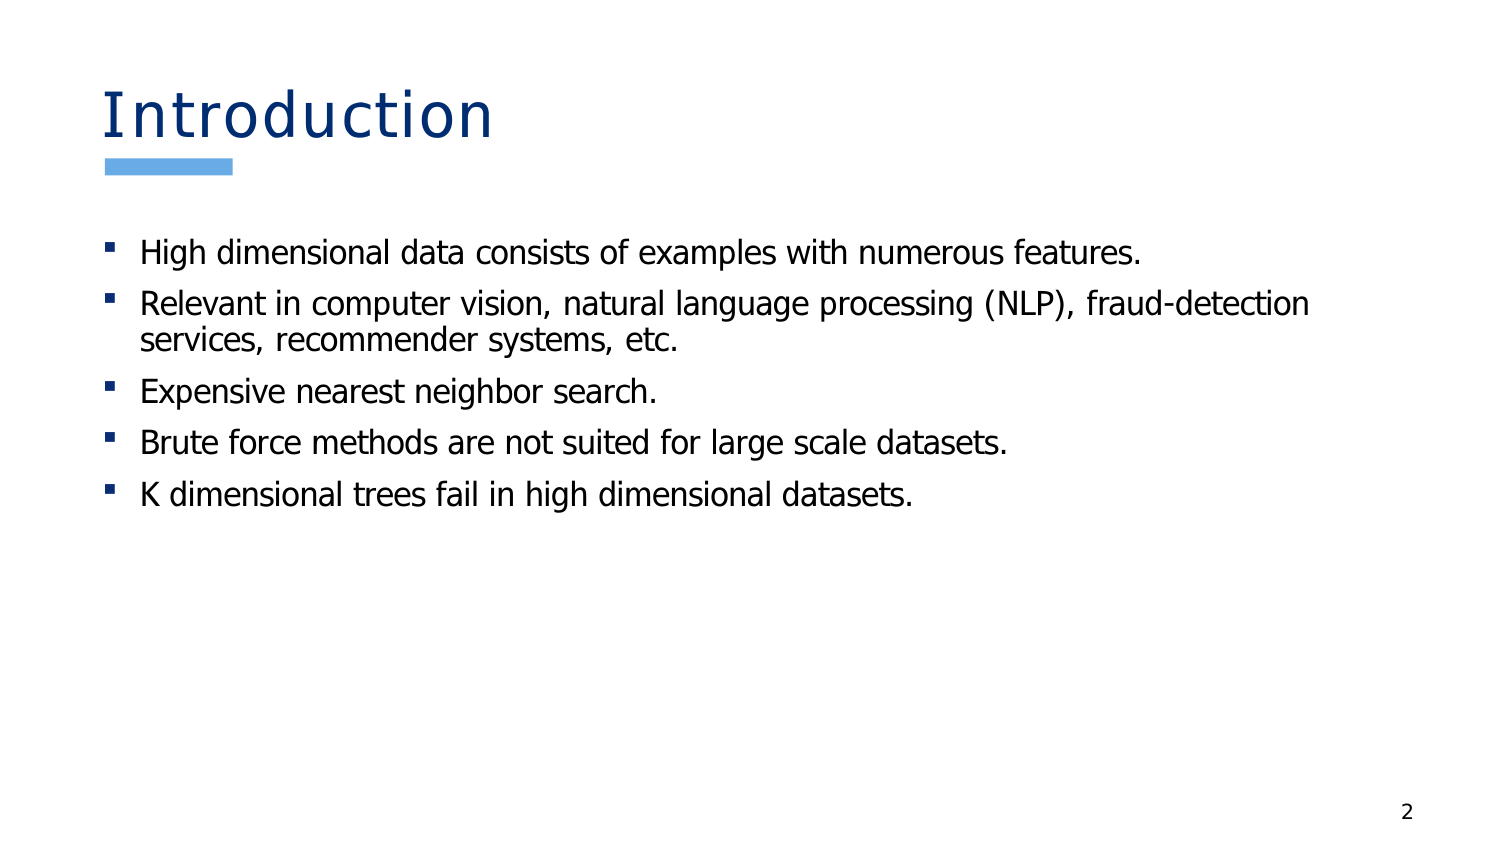

# Introduction
High dimensional data consists of examples with numerous features.
Relevant in computer vision, natural language processing (NLP), fraud-detection services, recommender systems, etc.
Expensive nearest neighbor search.
Brute force methods are not suited for large scale datasets.
K dimensional trees fail in high dimensional datasets.